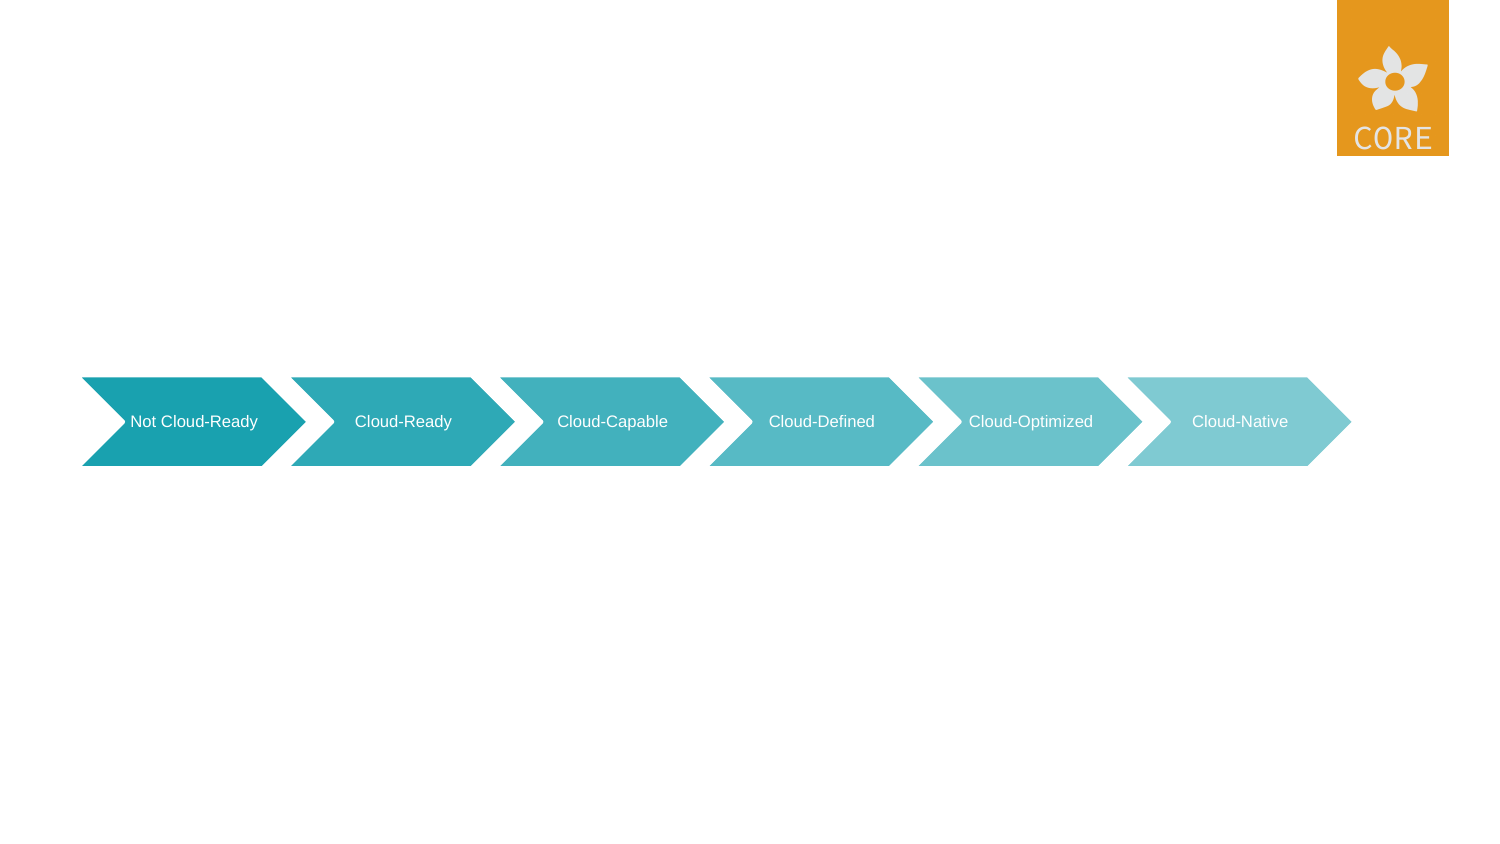

Not Cloud-Ready
Cloud-Ready
Cloud-Capable
Cloud-Defined
Cloud-Optimized
Cloud-Native